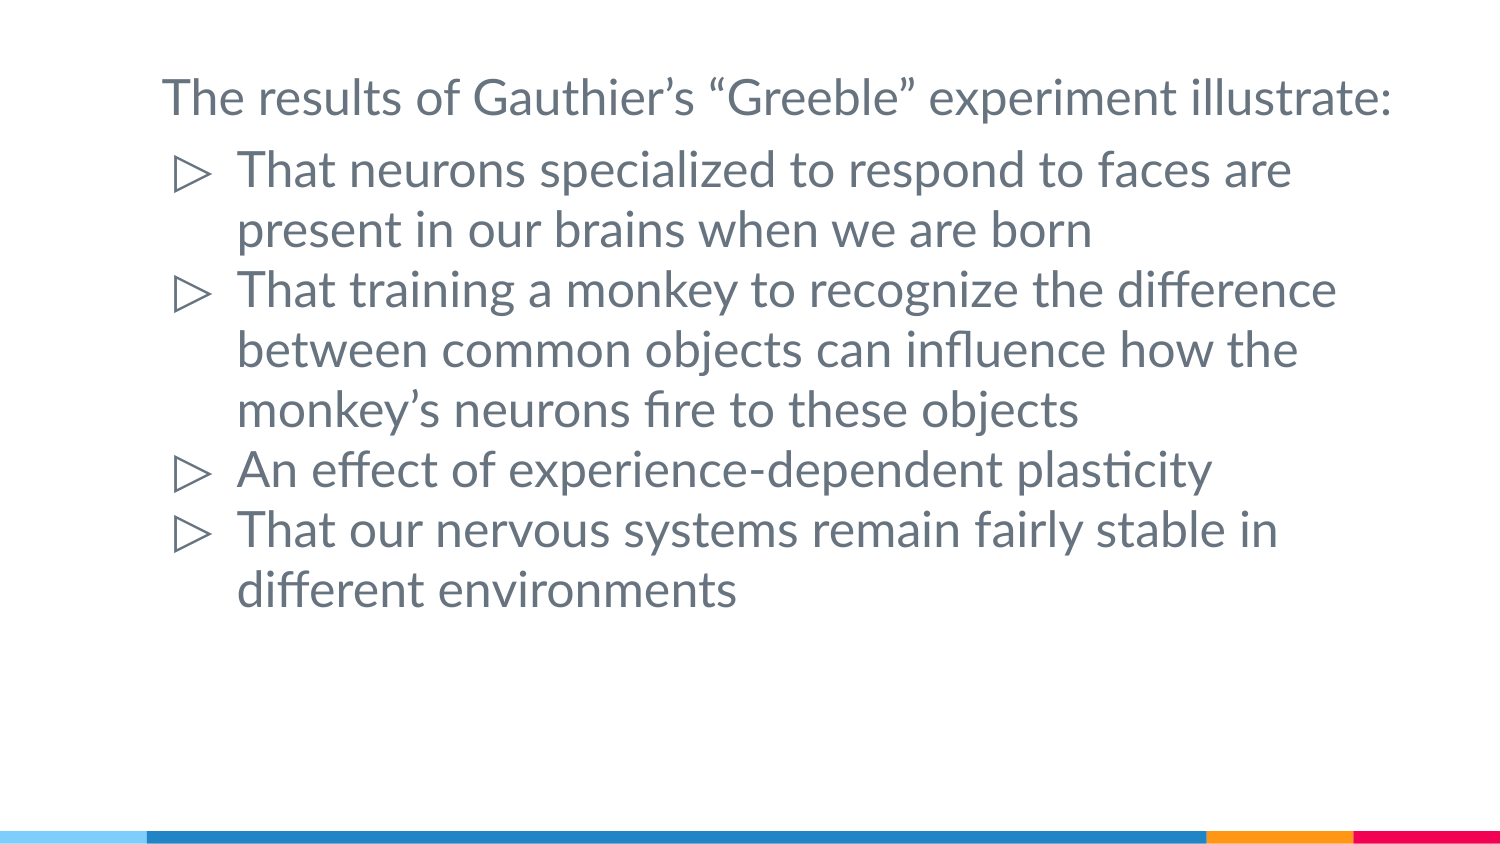

The results of Gauthier’s “Greeble” experiment illustrate:
That neurons specialized to respond to faces are present in our brains when we are born
That training a monkey to recognize the difference between common objects can influence how the monkey’s neurons fire to these objects
An effect of experience-dependent plasticity
That our nervous systems remain fairly stable in different environments